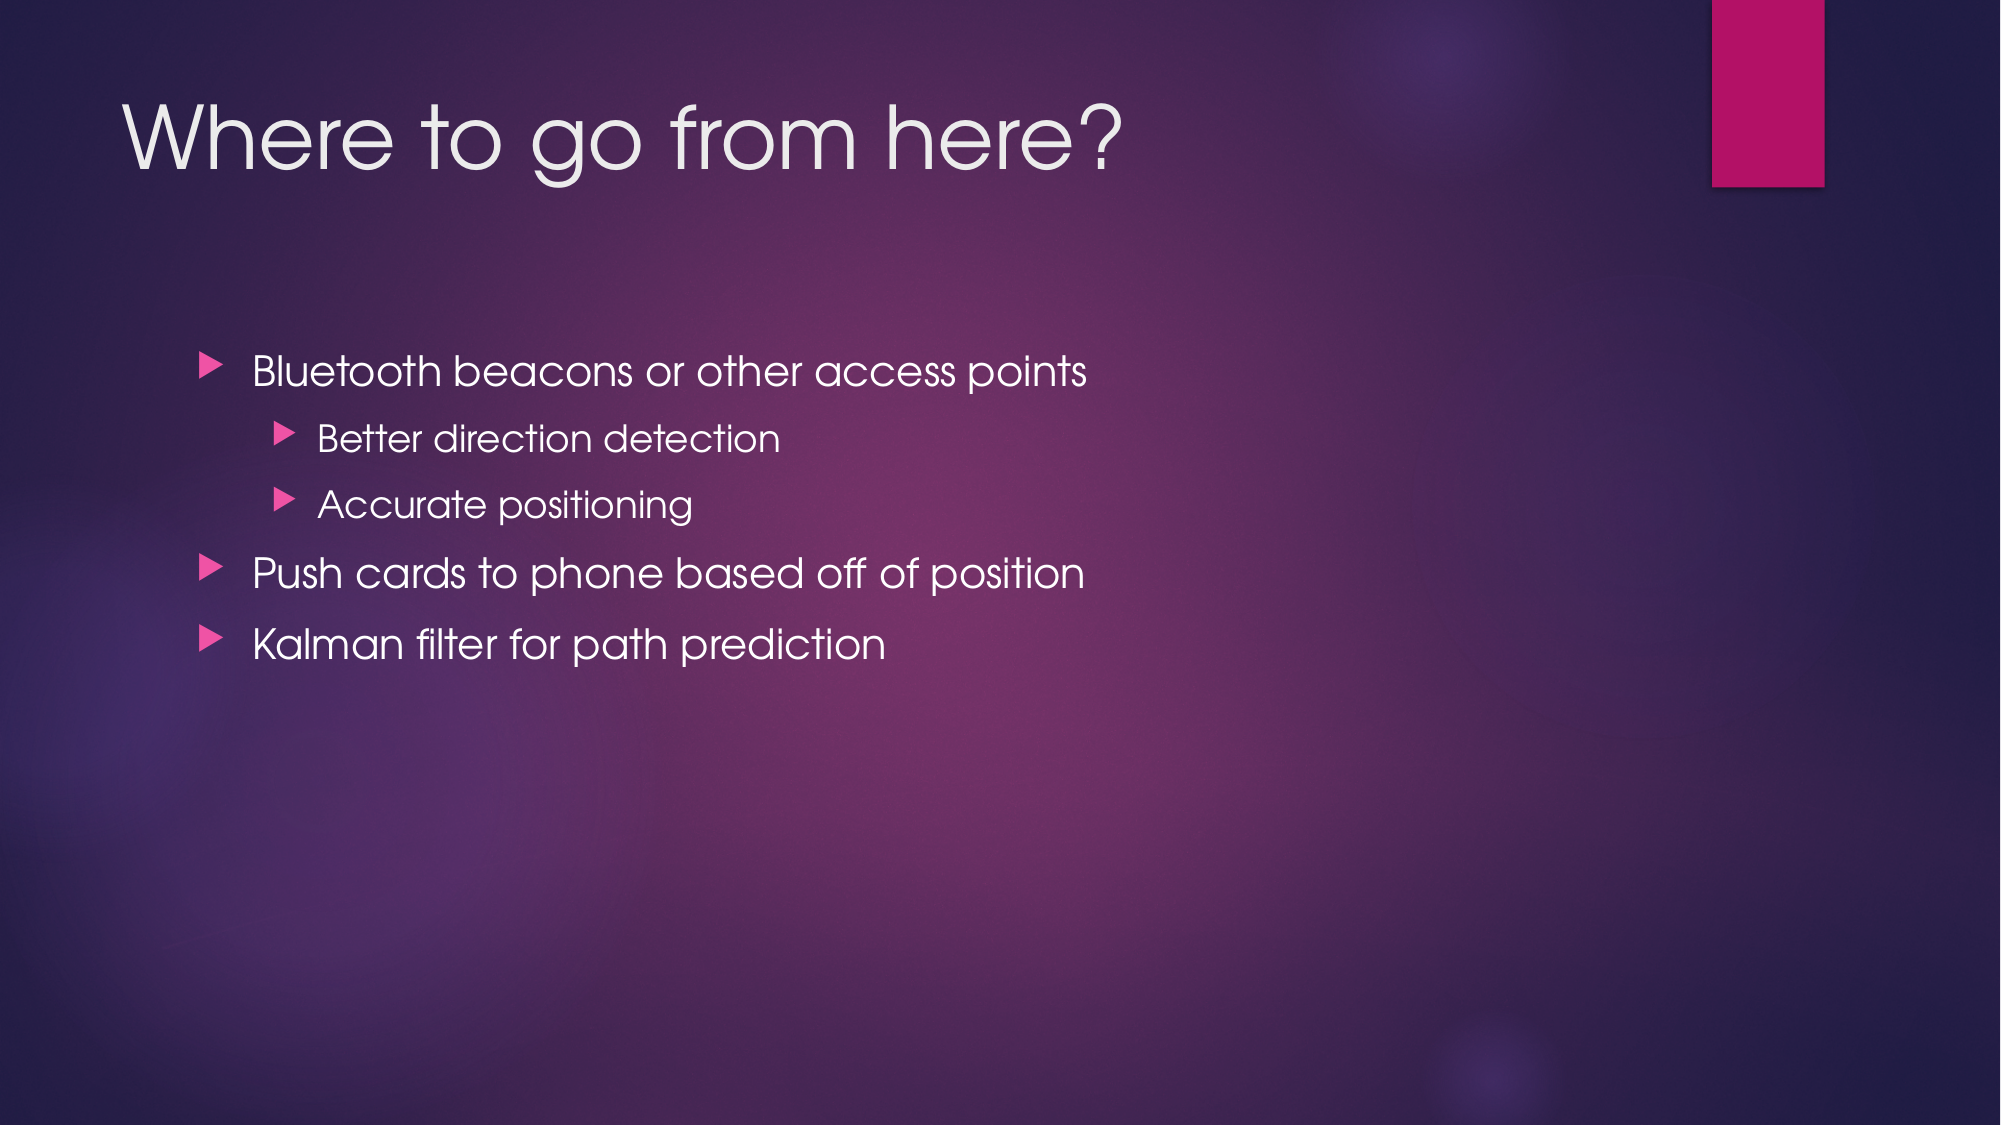

# Where to go from here?
Bluetooth beacons or other access points
Better direction detection
Accurate positioning
Push cards to phone based off of position
Kalman filter for path prediction